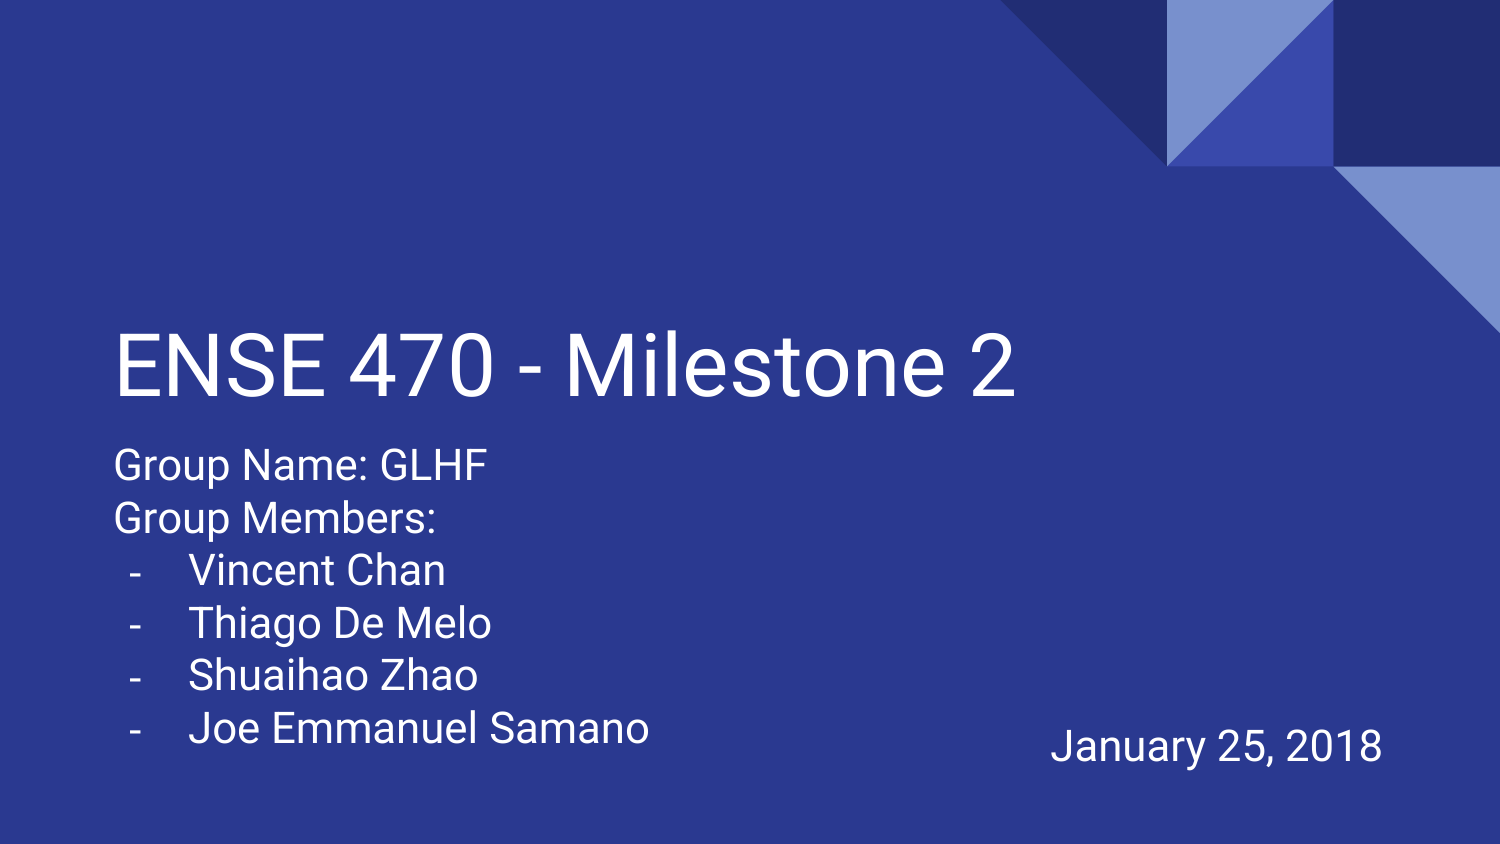

ENSE 470 - Milestone 2
Group Name: GLHF
Group Members:
Vincent Chan
Thiago De Melo
Shuaihao Zhao
Joe Emmanuel Samano
January 25, 2018